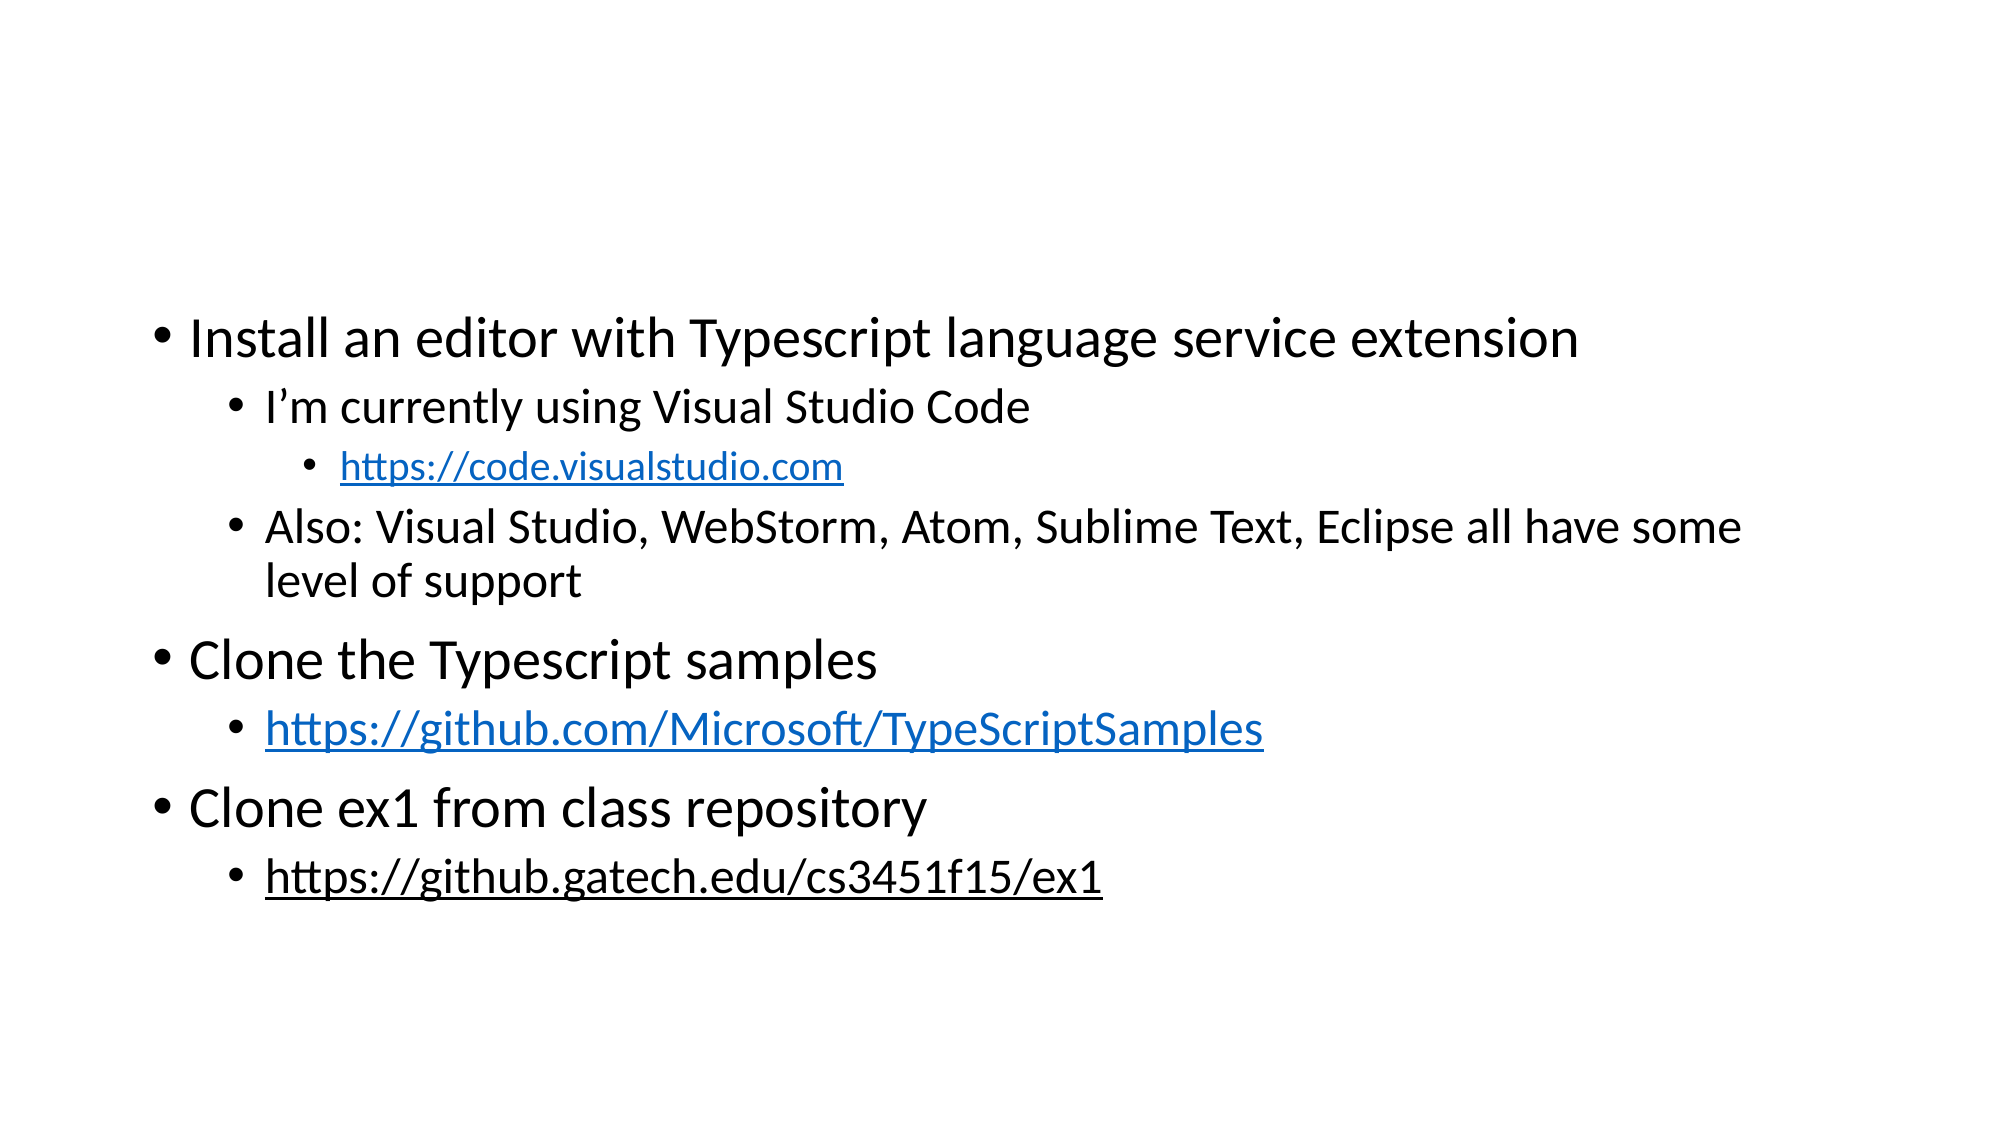

#
Install an editor with Typescript language service extension
I’m currently using Visual Studio Code
https://code.visualstudio.com
Also: Visual Studio, WebStorm, Atom, Sublime Text, Eclipse all have some level of support
Clone the Typescript samples
https://github.com/Microsoft/TypeScriptSamples
Clone ex1 from class repository
https://github.gatech.edu/cs3451f15/ex1